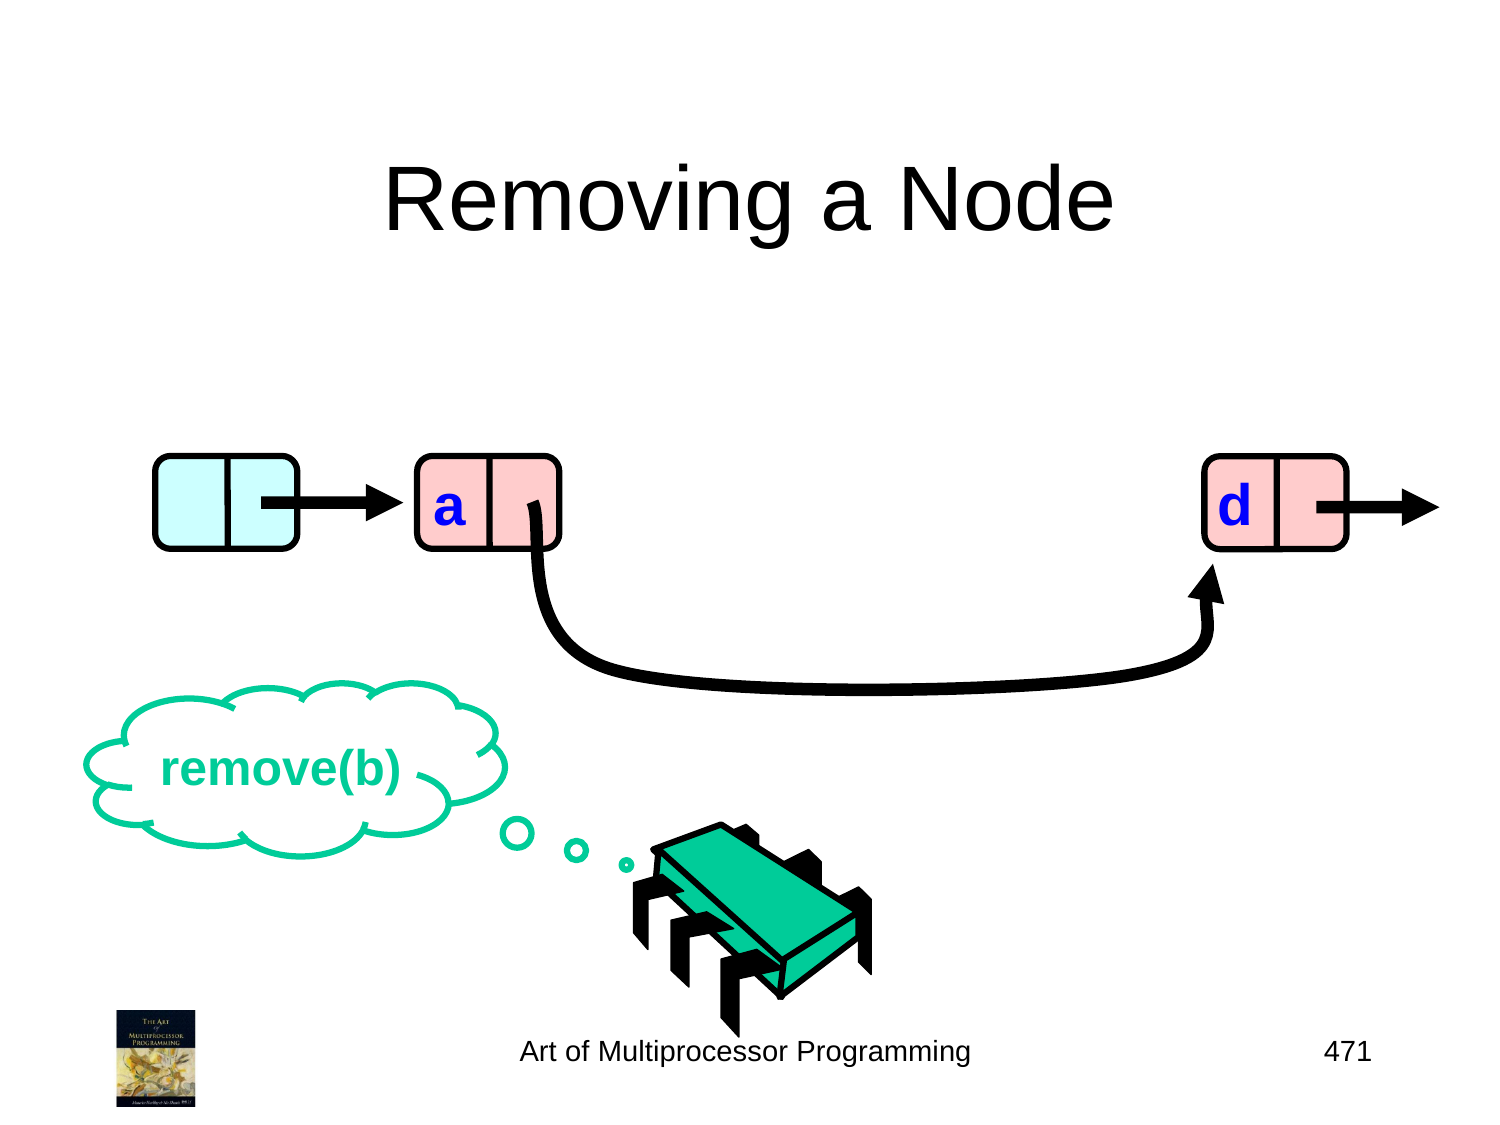

# Removing a Node

a

d

remove(b)

Art of Multiprocessor Programming
471